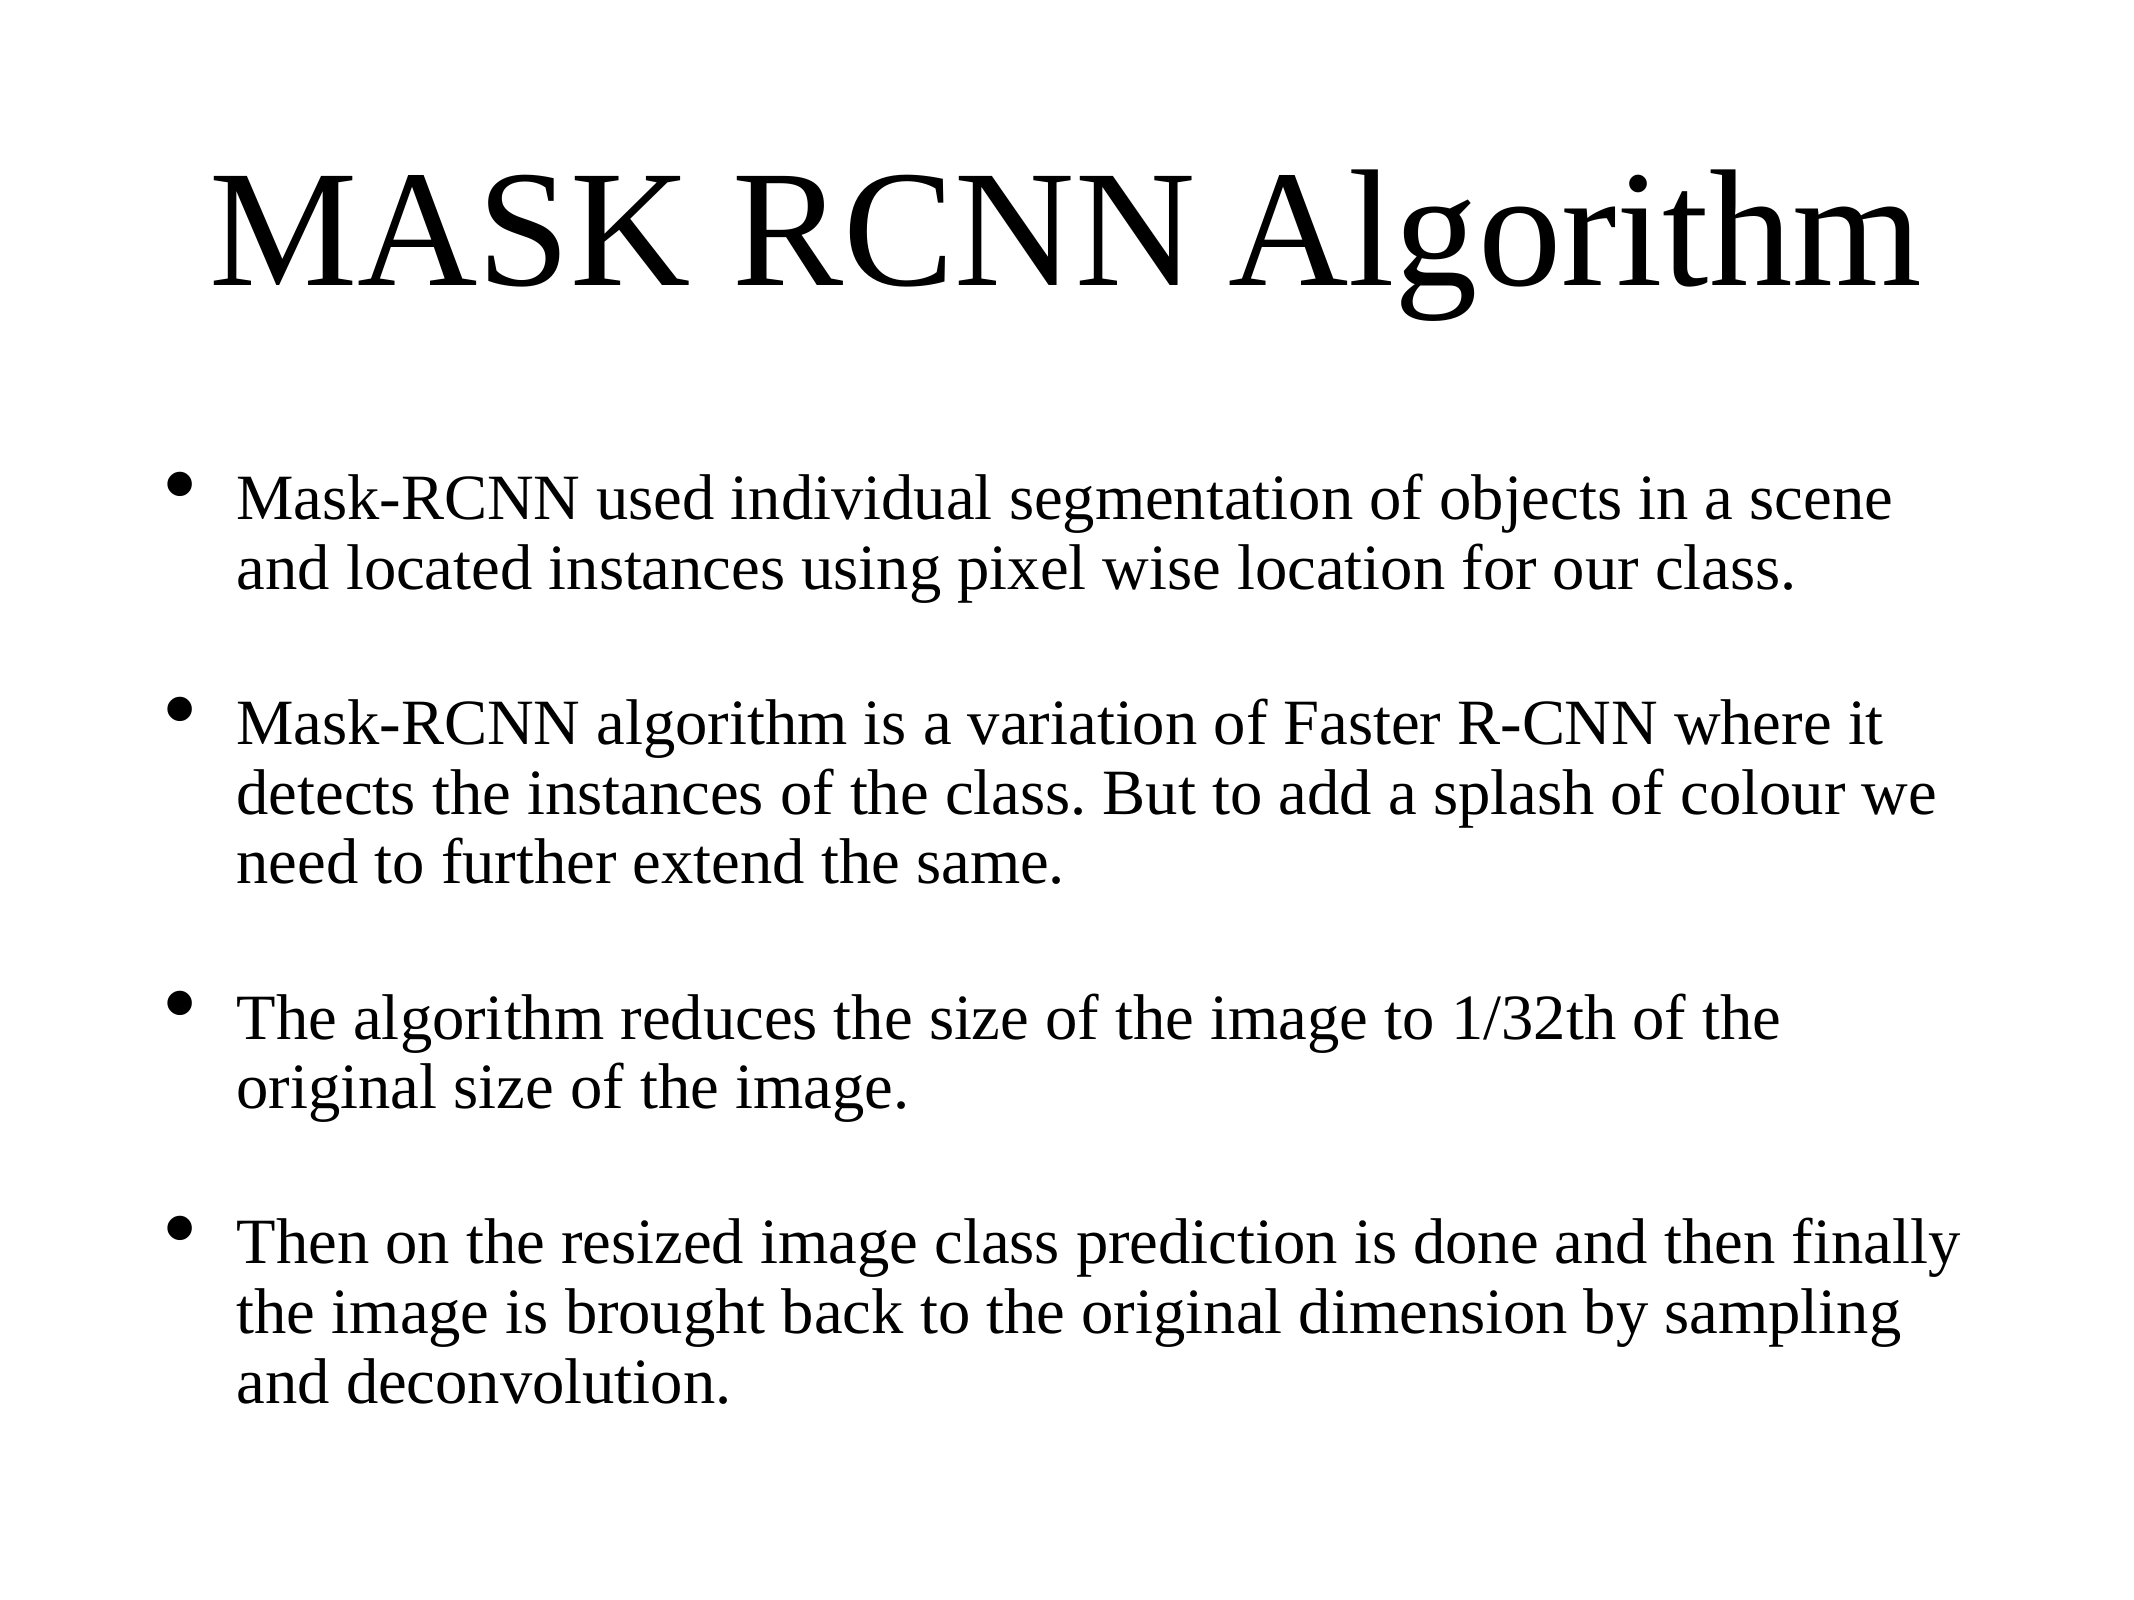

# MASK RCNN Algorithm
Mask-RCNN used individual segmentation of objects in a scene and located instances using pixel wise location for our class.
Mask-RCNN algorithm is a variation of Faster R-CNN where it detects the instances of the class. But to add a splash of colour we need to further extend the same.
The algorithm reduces the size of the image to 1/32th of the original size of the image.
Then on the resized image class prediction is done and then finally the image is brought back to the original dimension by sampling and deconvolution.